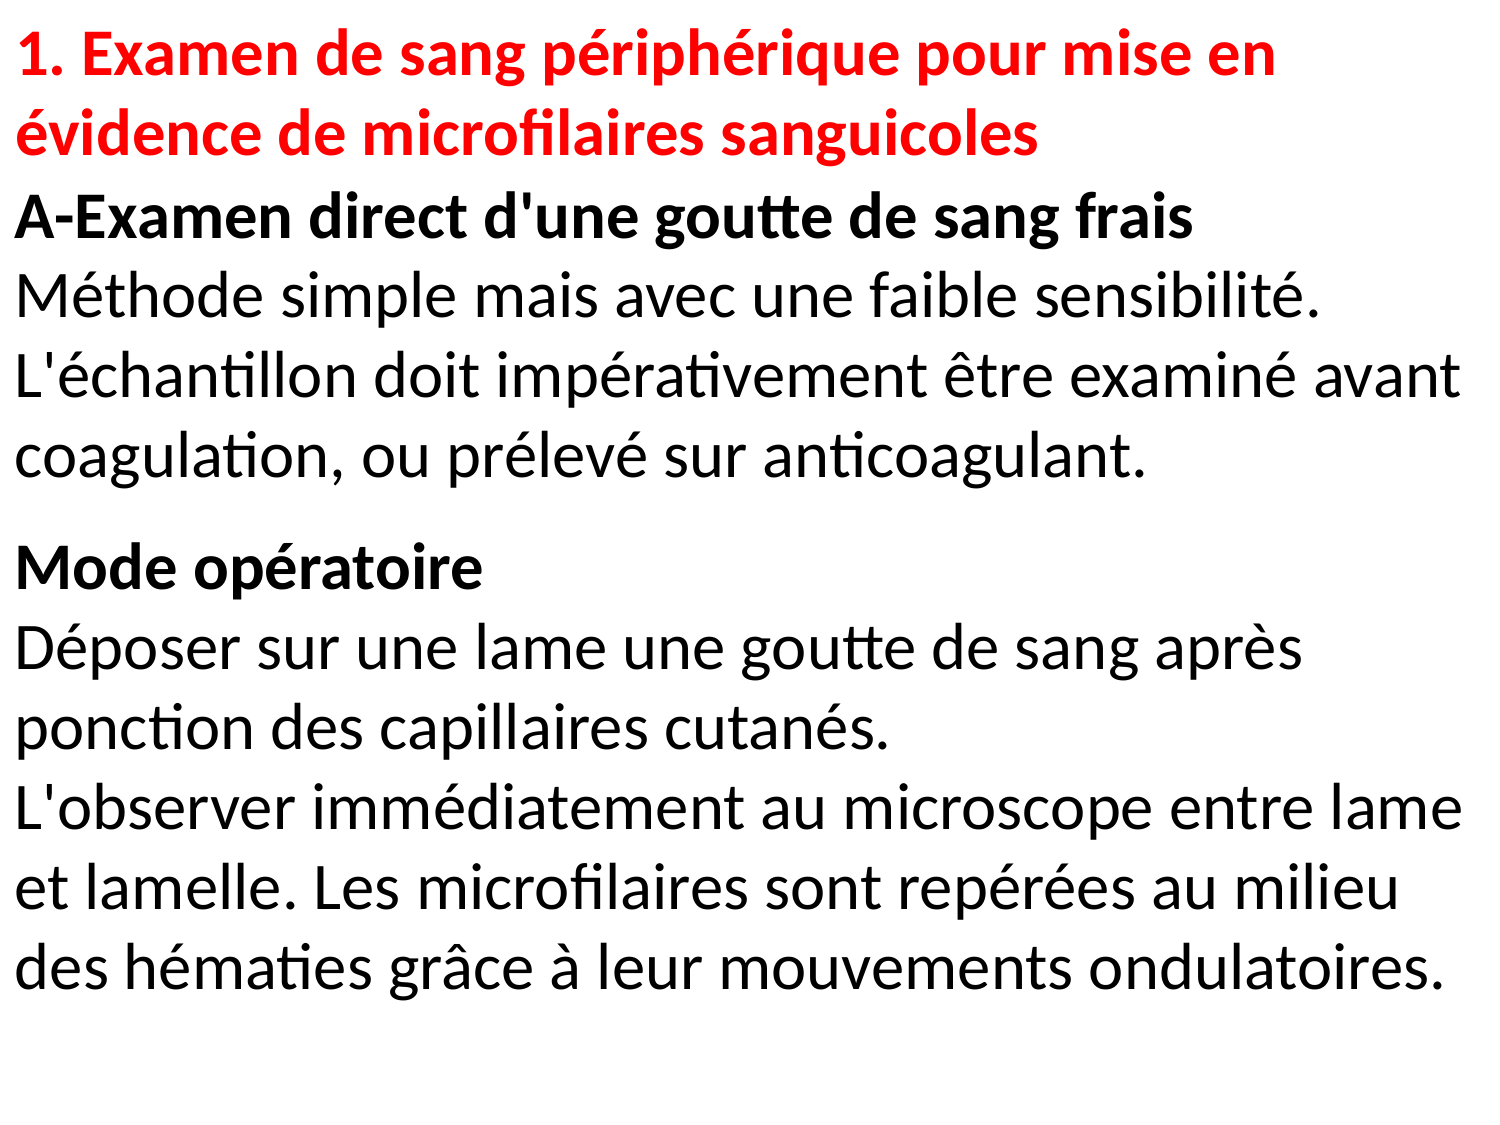

1. Examen de sang périphérique pour mise en évidence de microfilaires sanguicoles
A-Examen direct d'une goutte de sang frais
Méthode simple mais avec une faible sensibilité. L'échantillon doit impérativement être examiné avant coagulation, ou prélevé sur anticoagulant.

Mode opératoire
Déposer sur une lame une goutte de sang après ponction des capillaires cutanés.
L'observer immédiatement au microscope entre lame et lamelle. Les microfilaires sont repérées au milieu des hématies grâce à leur mouvements ondulatoires.